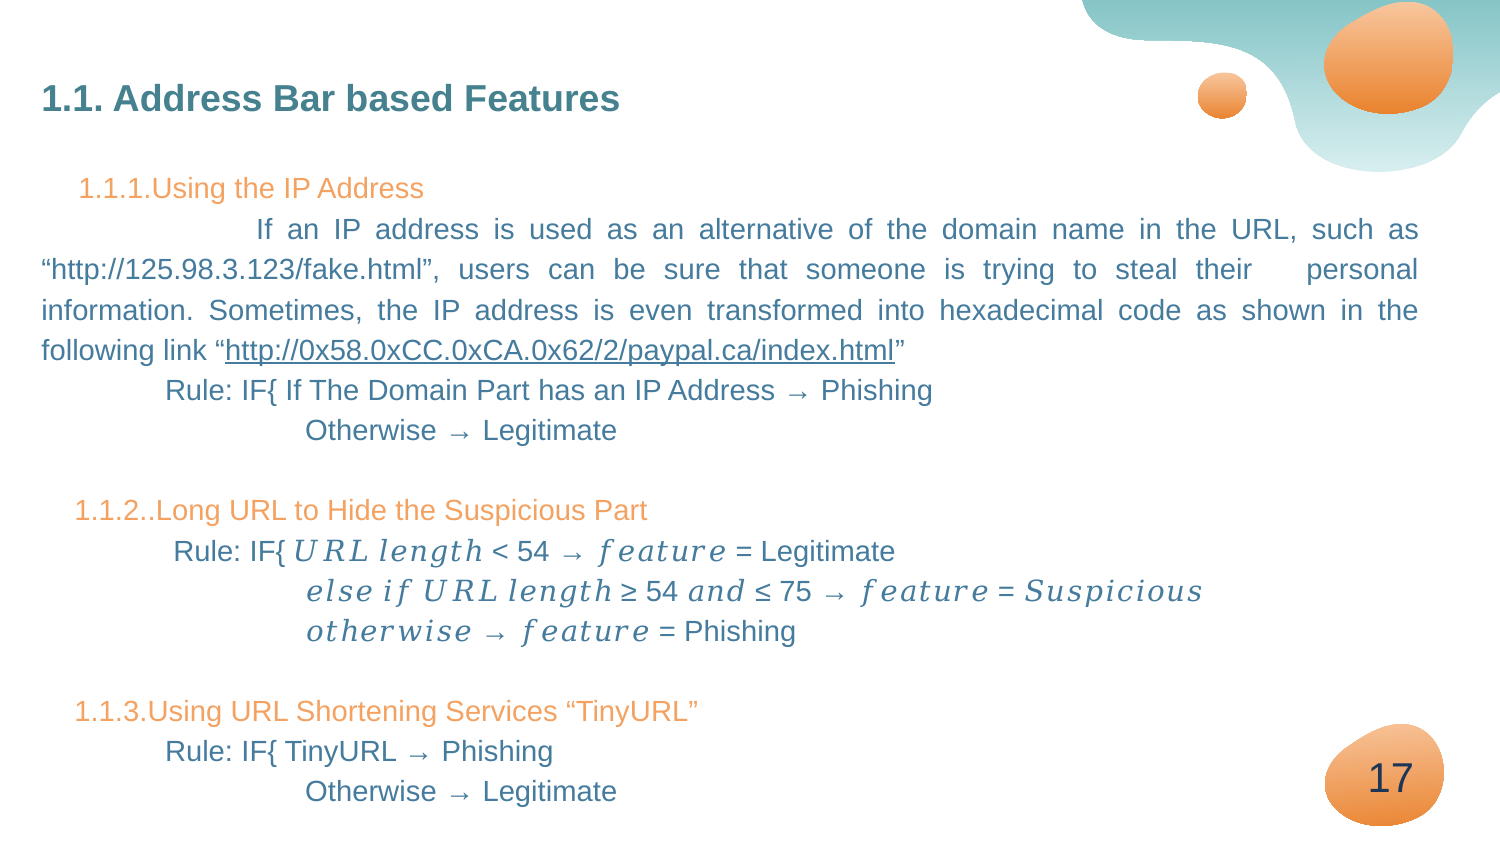

1.1. Address Bar based Features

    1.1.1.Using the IP Address
               If an IP address is used as an alternative of the domain name in the URL, such as “http://125.98.3.123/fake.html”, users can be sure that someone is trying to steal their   personal information. Sometimes, the IP address is even transformed into hexadecimal code as shown in the following link “http://0x58.0xCC.0xCA.0x62/2/paypal.ca/index.html”
               Rule: IF{ If The Domain Part has an IP Address → Phishing
                                Otherwise → Legitimate

    1.1.2..Long URL to Hide the Suspicious Part
                Rule: IF{ 𝑈𝑅𝐿 𝑙𝑒𝑛𝑔𝑡ℎ < 54 → 𝑓𝑒𝑎𝑡𝑢𝑟𝑒 = Legitimate
                                𝑒𝑙𝑠𝑒 𝑖𝑓 𝑈𝑅𝐿 𝑙𝑒𝑛𝑔𝑡ℎ ≥ 54 𝑎𝑛𝑑 ≤ 75 → 𝑓𝑒𝑎𝑡𝑢𝑟𝑒 = 𝑆𝑢𝑠𝑝𝑖𝑐𝑖𝑜𝑢𝑠
                                𝑜𝑡ℎ𝑒𝑟𝑤𝑖𝑠𝑒 → 𝑓𝑒𝑎𝑡𝑢𝑟𝑒 = Phishing

    1.1.3.Using URL Shortening Services “TinyURL”
               Rule: IF{ TinyURL → Phishing
                                Otherwise → Legitimate

17